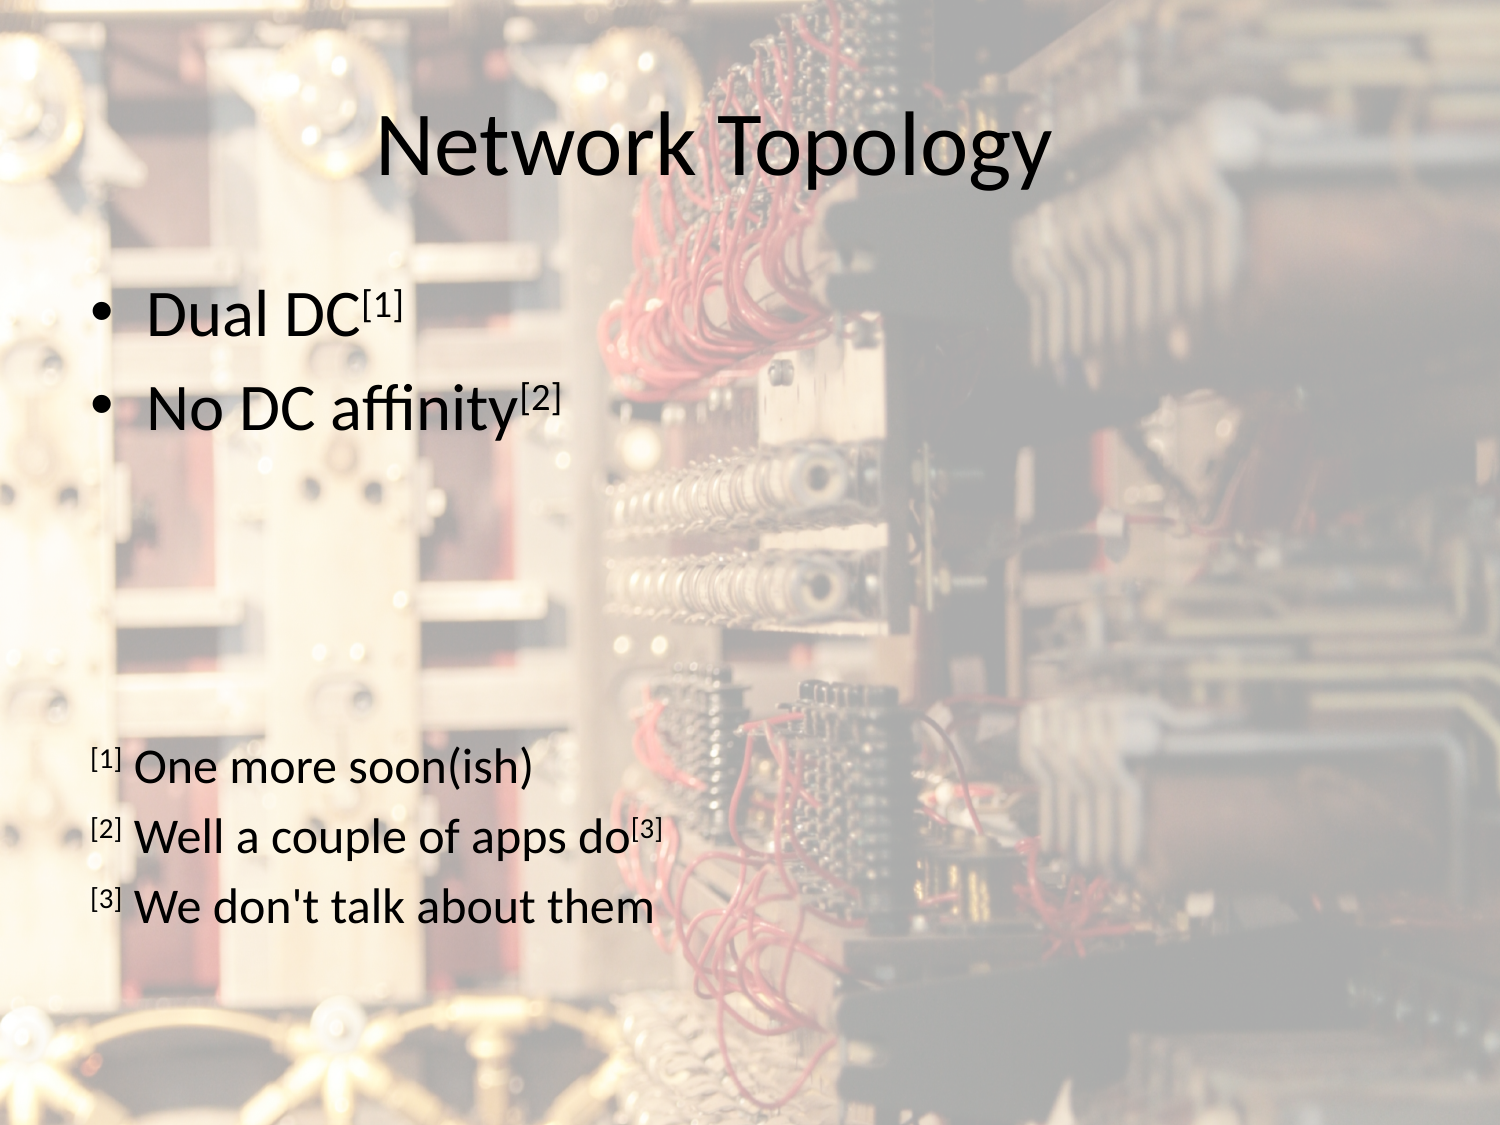

# Network Topology
Dual DC[1]
No DC affinity[2]

[1] One more soon(ish)
[2] Well a couple of apps do[3]
[3] We don't talk about them